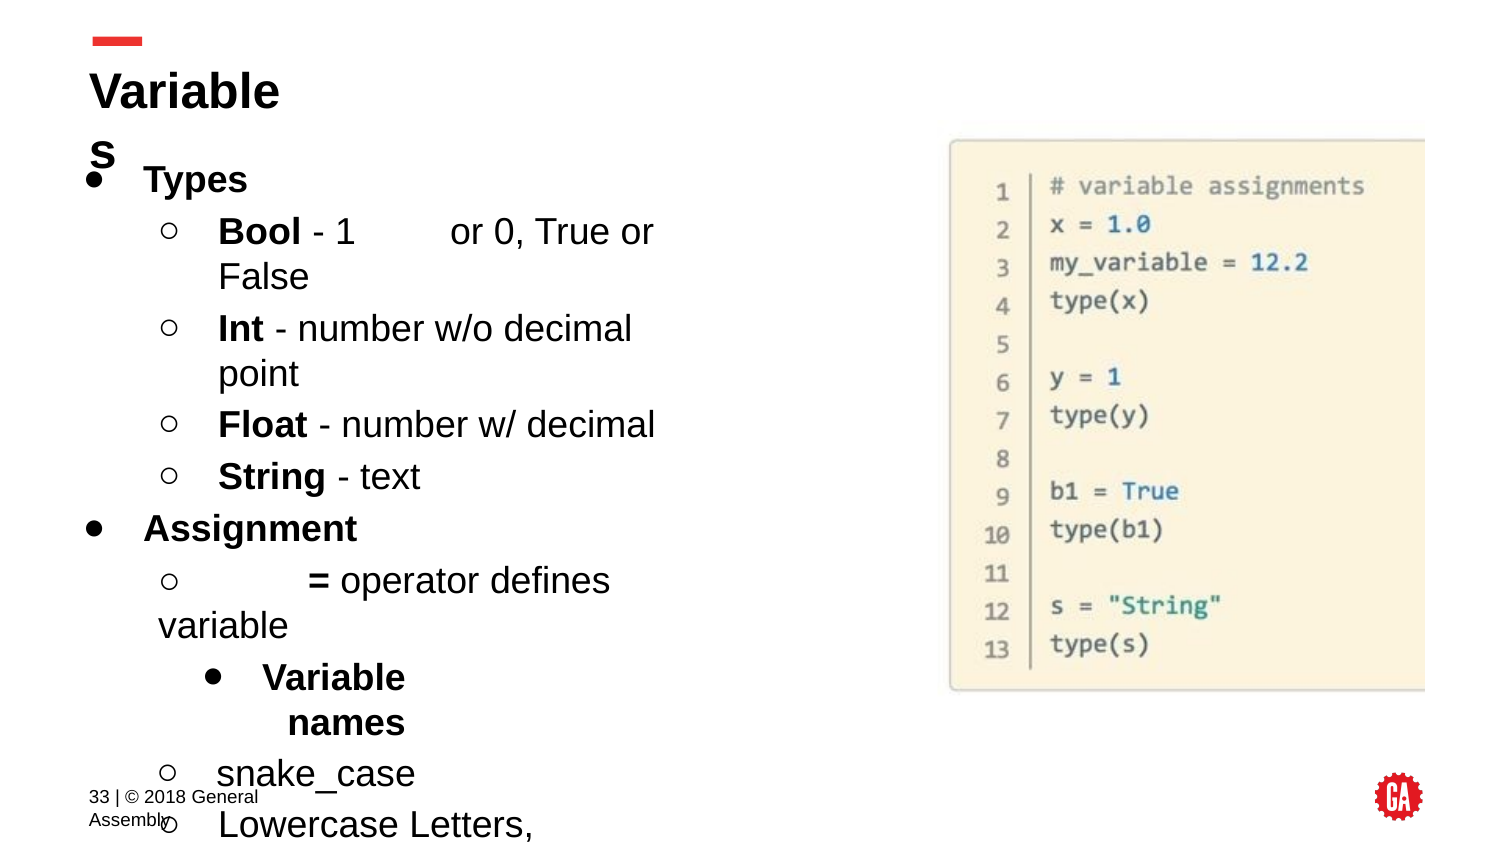

# Variables

Types
Bool - 1         or 0, True or False
Int - number w/o decimal point
Float - number w/ decimal
String - text
Assignment
○	= operator deﬁnes variable
Variable names
snake_case
Lowercase Letters, Numbers,  Underscores
type() function - shows data type
33 | © 2018 General Assembly